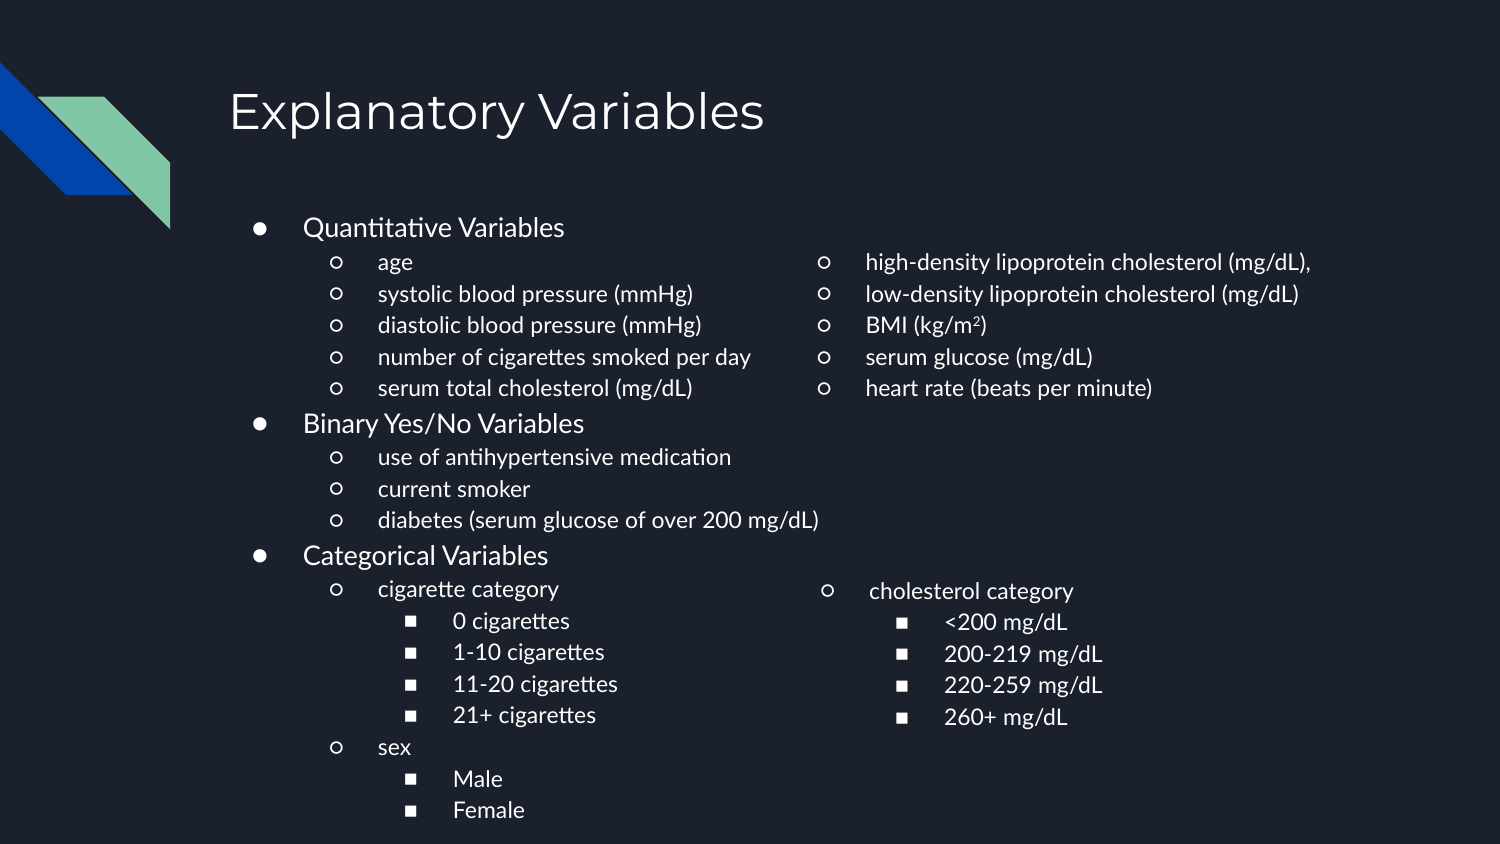

# Explanatory Variables
Quantitative Variables
age
systolic blood pressure (mmHg)
diastolic blood pressure (mmHg)
number of cigarettes smoked per day
serum total cholesterol (mg/dL)
Binary Yes/No Variables
use of antihypertensive medication
current smoker
diabetes (serum glucose of over 200 mg/dL)
Categorical Variables
cigarette category
0 cigarettes
1-10 cigarettes
11-20 cigarettes
21+ cigarettes
sex
Male
Female
high-density lipoprotein cholesterol (mg/dL),
low-density lipoprotein cholesterol (mg/dL)
BMI (kg/m2)
serum glucose (mg/dL)
heart rate (beats per minute)
cholesterol category
<200 mg/dL
200-219 mg/dL
220-259 mg/dL
260+ mg/dL